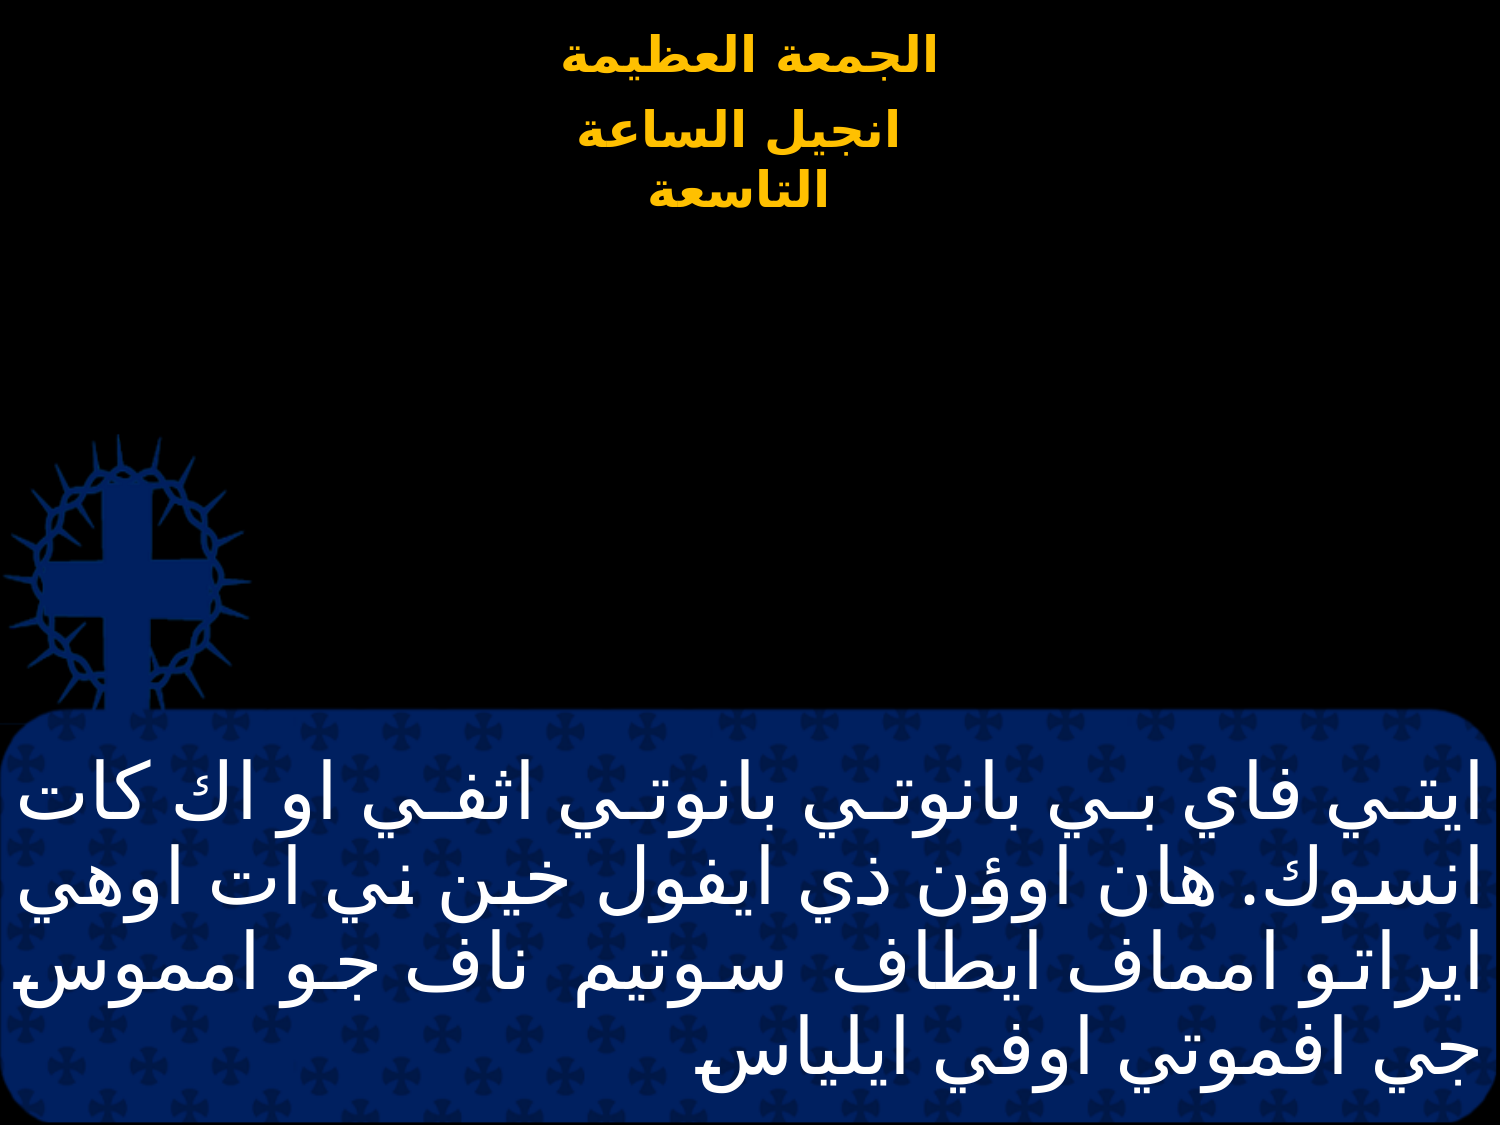

# ايتي فاي بي بانوتي بانوتي اثفي او اك كات انسوك. هان اوؤن ذي ايفول خين ني ات اوهي ايراتو امماف ايطاف  سوتيم  ناف جو امموس جي افموتي اوفي ايلياس